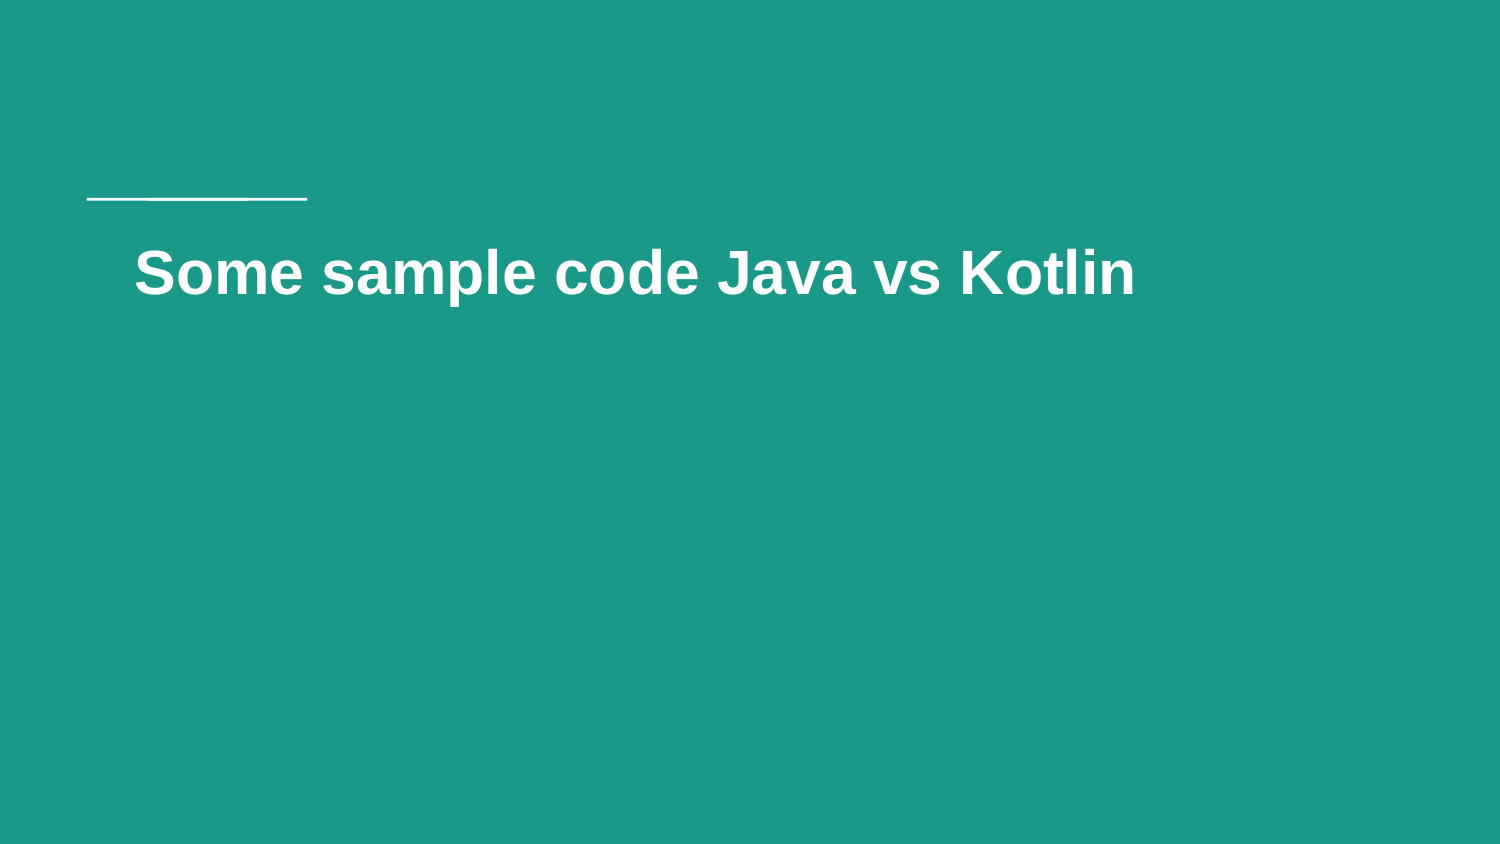

# Some sample code Java vs Kotlin